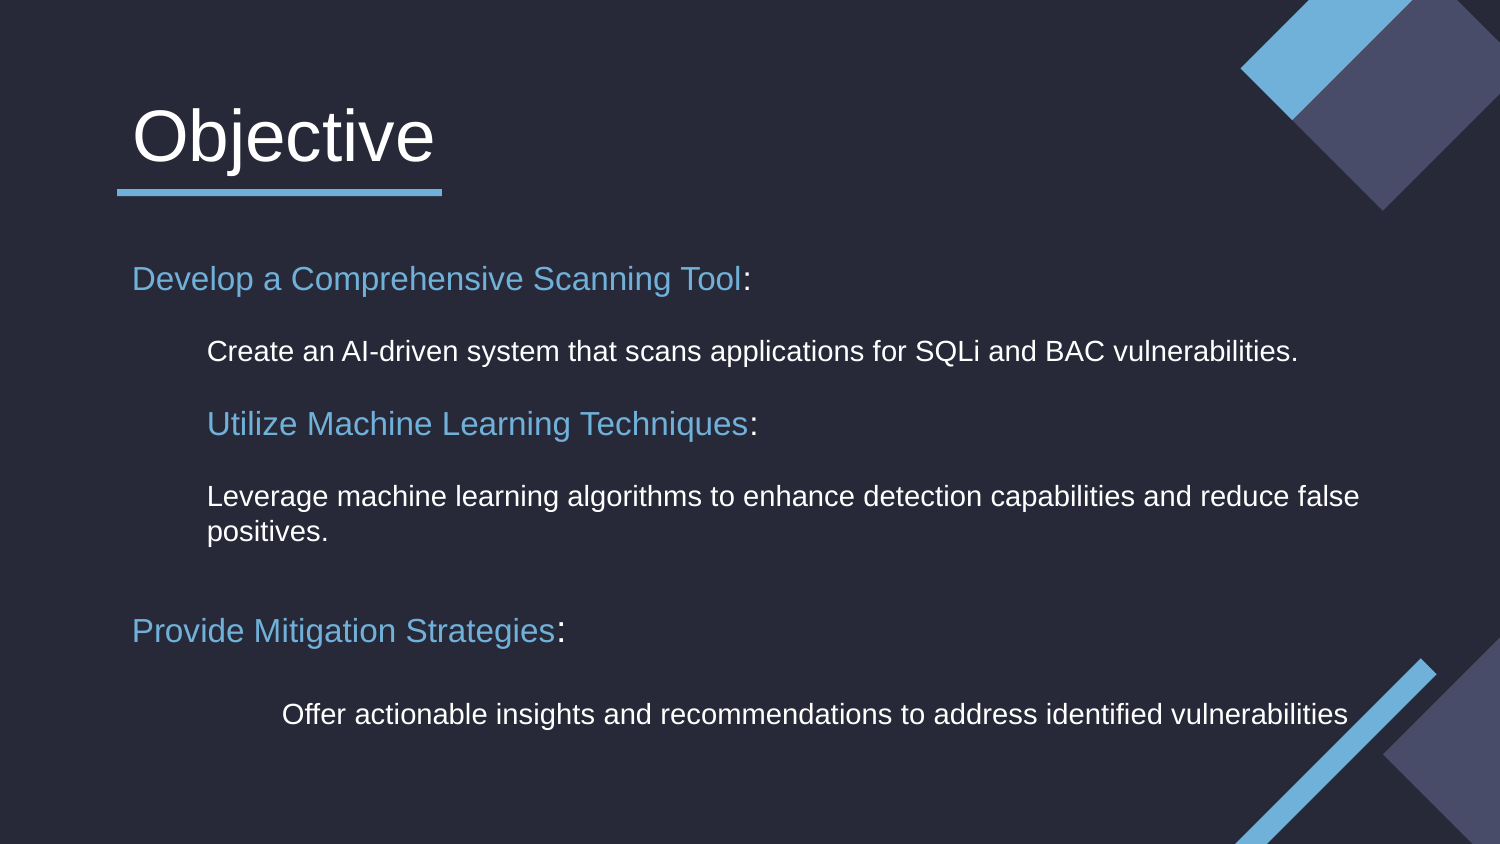

# Objective
Develop a Comprehensive Scanning Tool:

Create an AI-driven system that scans applications for SQLi and BAC vulnerabilities.

Utilize Machine Learning Techniques:

Leverage machine learning algorithms to enhance detection capabilities and reduce false positives.
Provide Mitigation Strategies: ​
​
	Offer actionable insights and recommendations to address identified vulnerabilities​